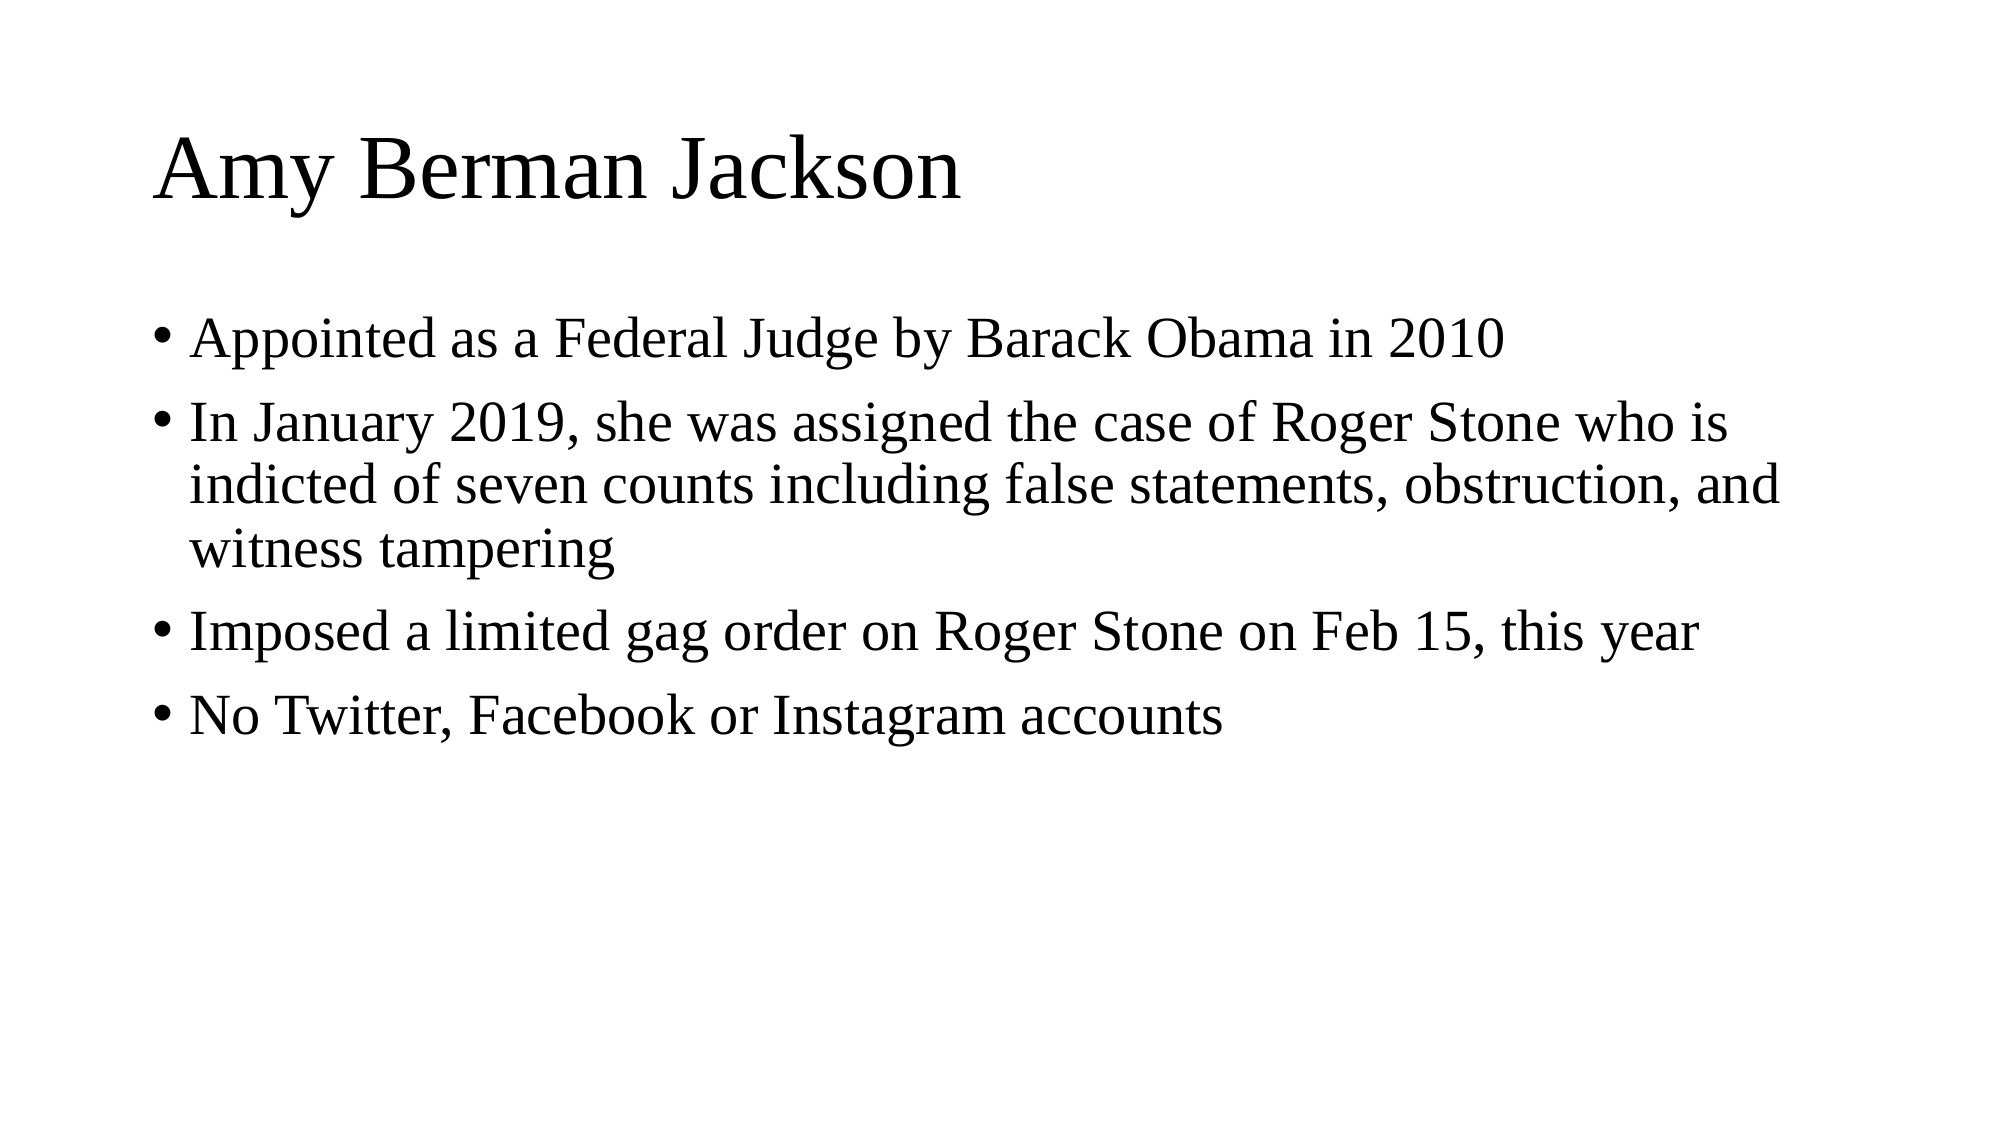

# Amy Berman Jackson
Appointed as a Federal Judge by Barack Obama in 2010
In January 2019, she was assigned the case of Roger Stone who is indicted of seven counts including false statements, obstruction, and witness tampering
Imposed a limited gag order on Roger Stone on Feb 15, this year
No Twitter, Facebook or Instagram accounts